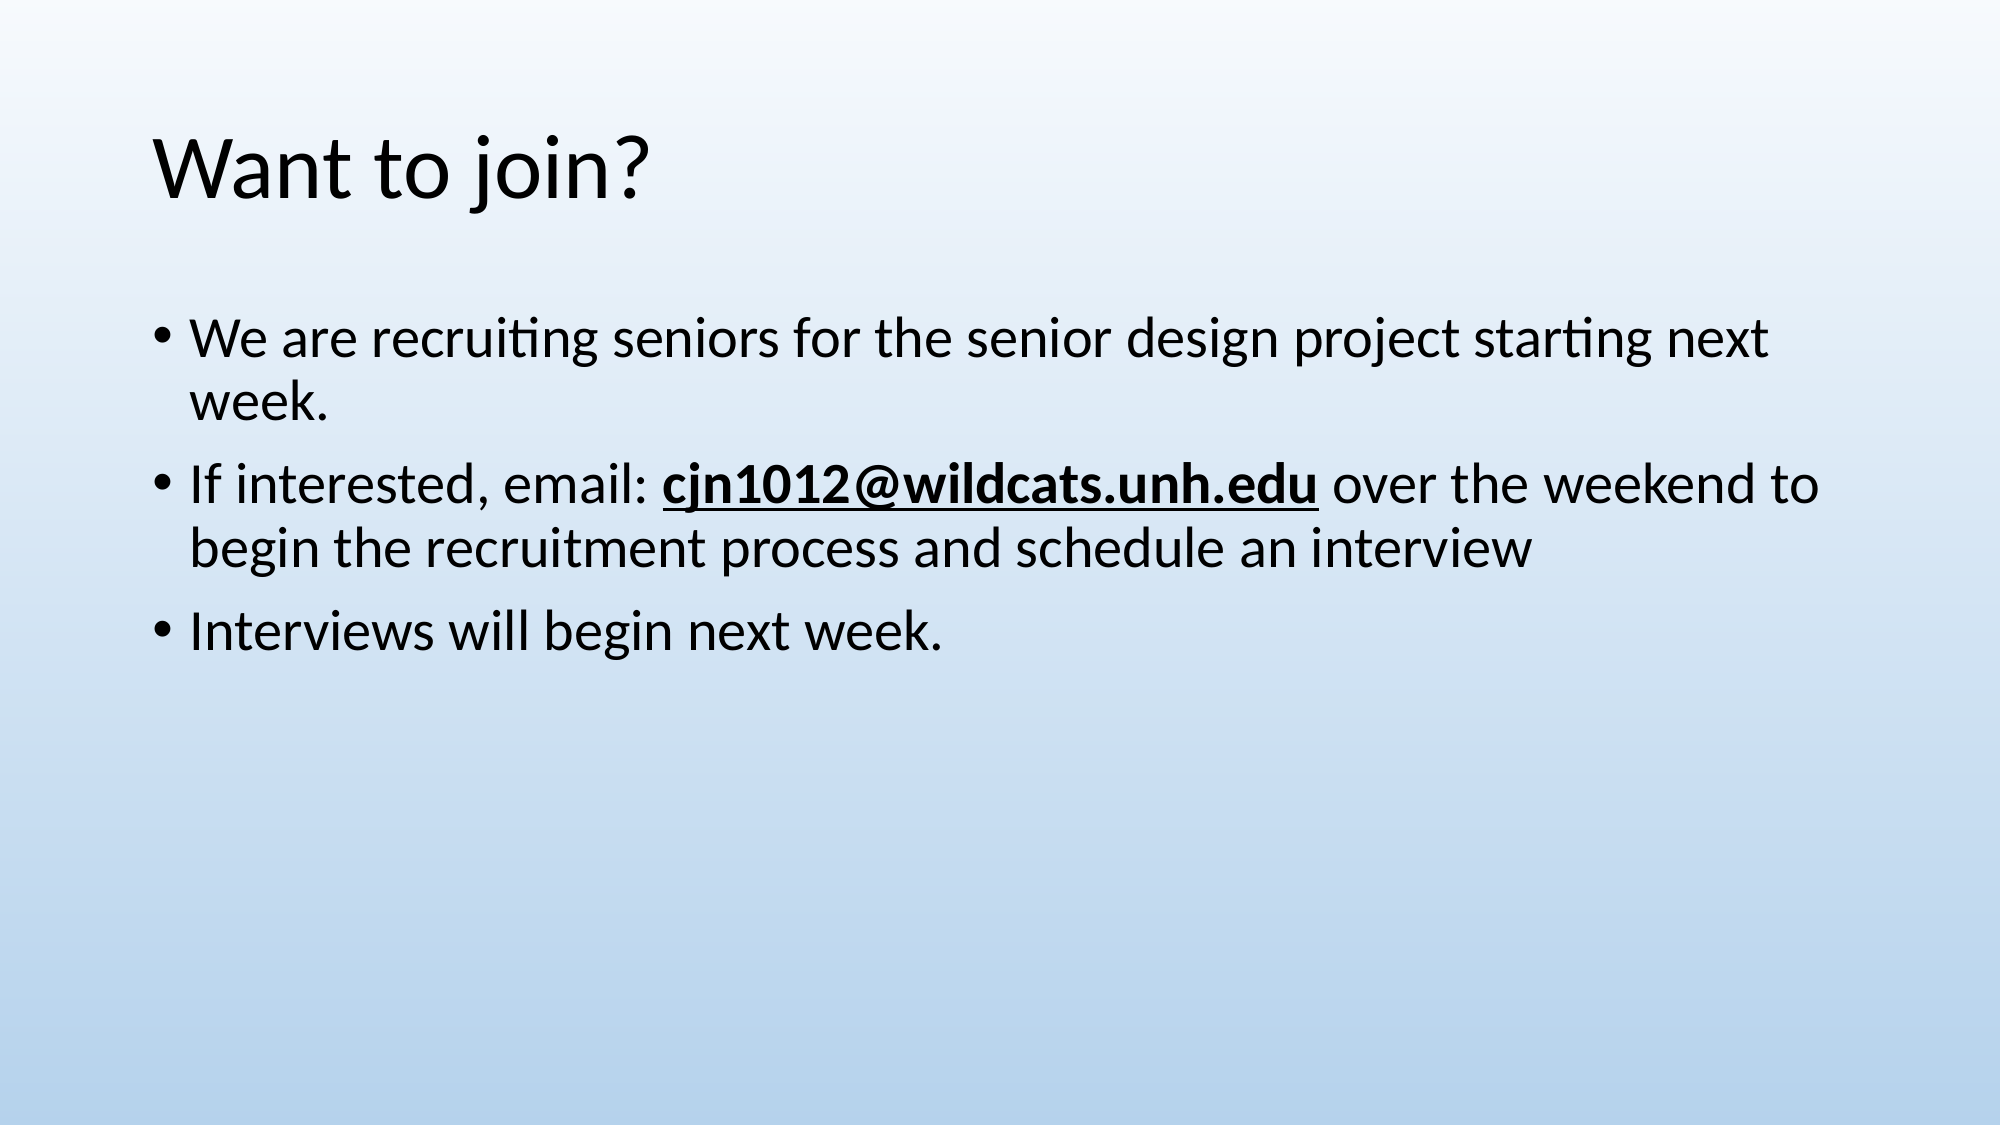

# Want to join?
We are recruiting seniors for the senior design project starting next week.
If interested, email: cjn1012@wildcats.unh.edu over the weekend to begin the recruitment process and schedule an interview
Interviews will begin next week.